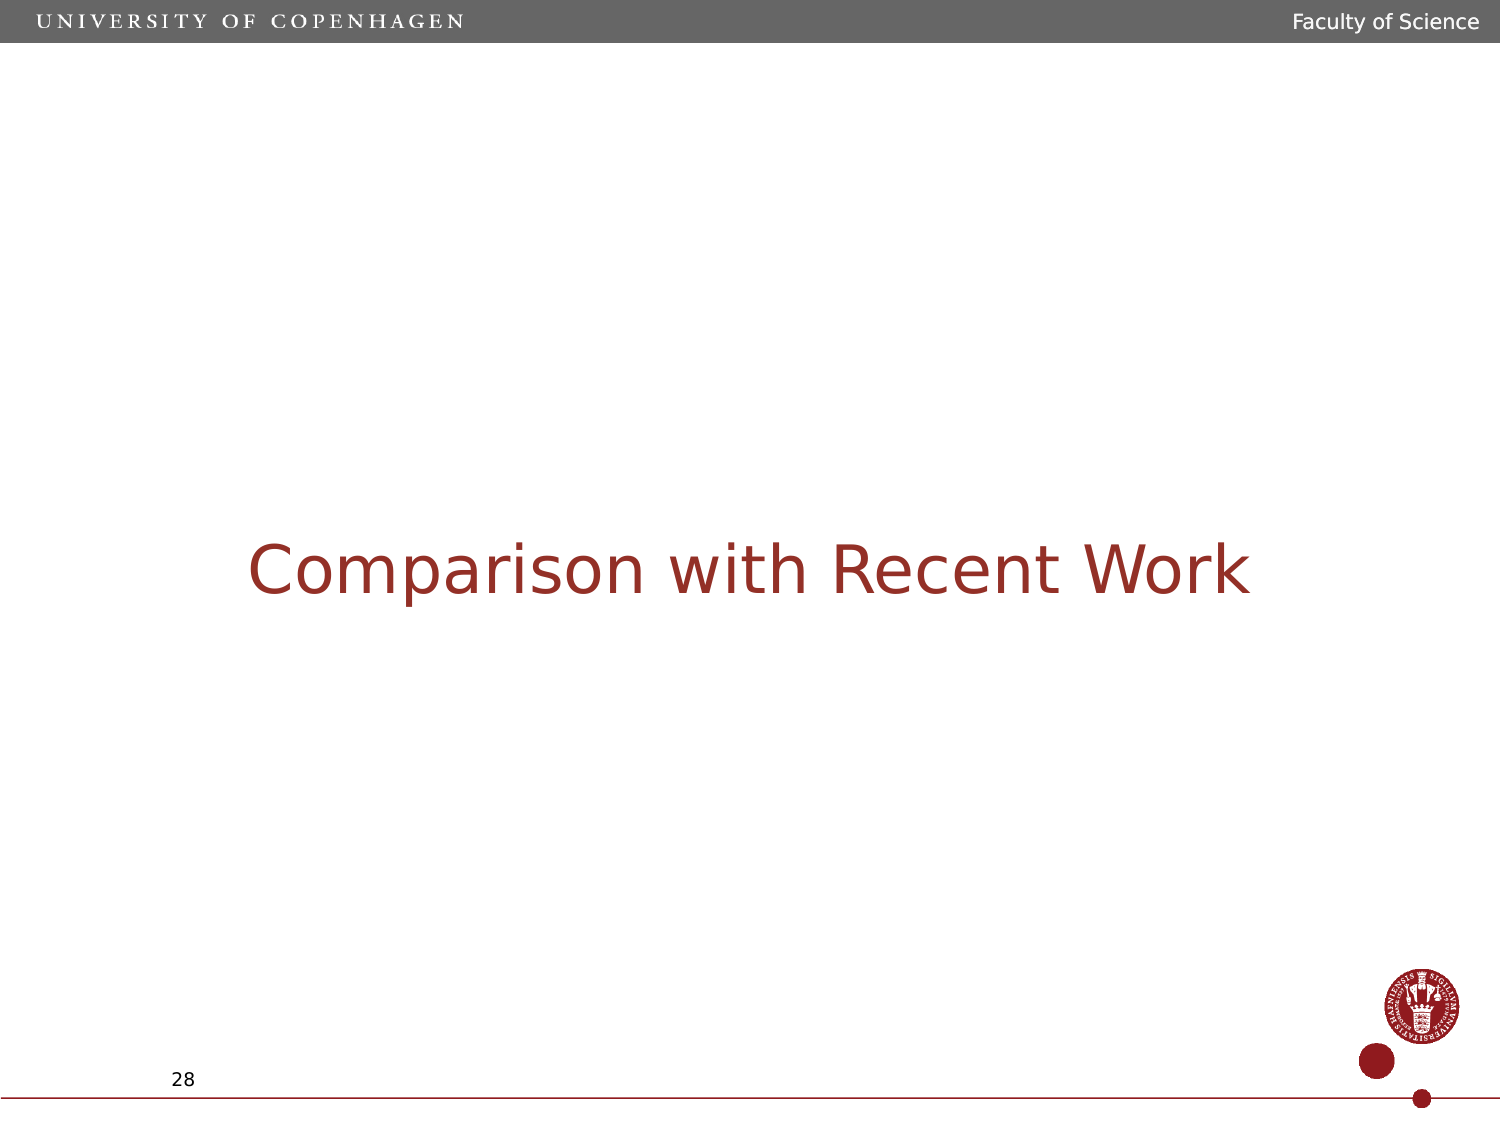

Faculty of Science
Faculty of Science
Comparison with Recent Work
28